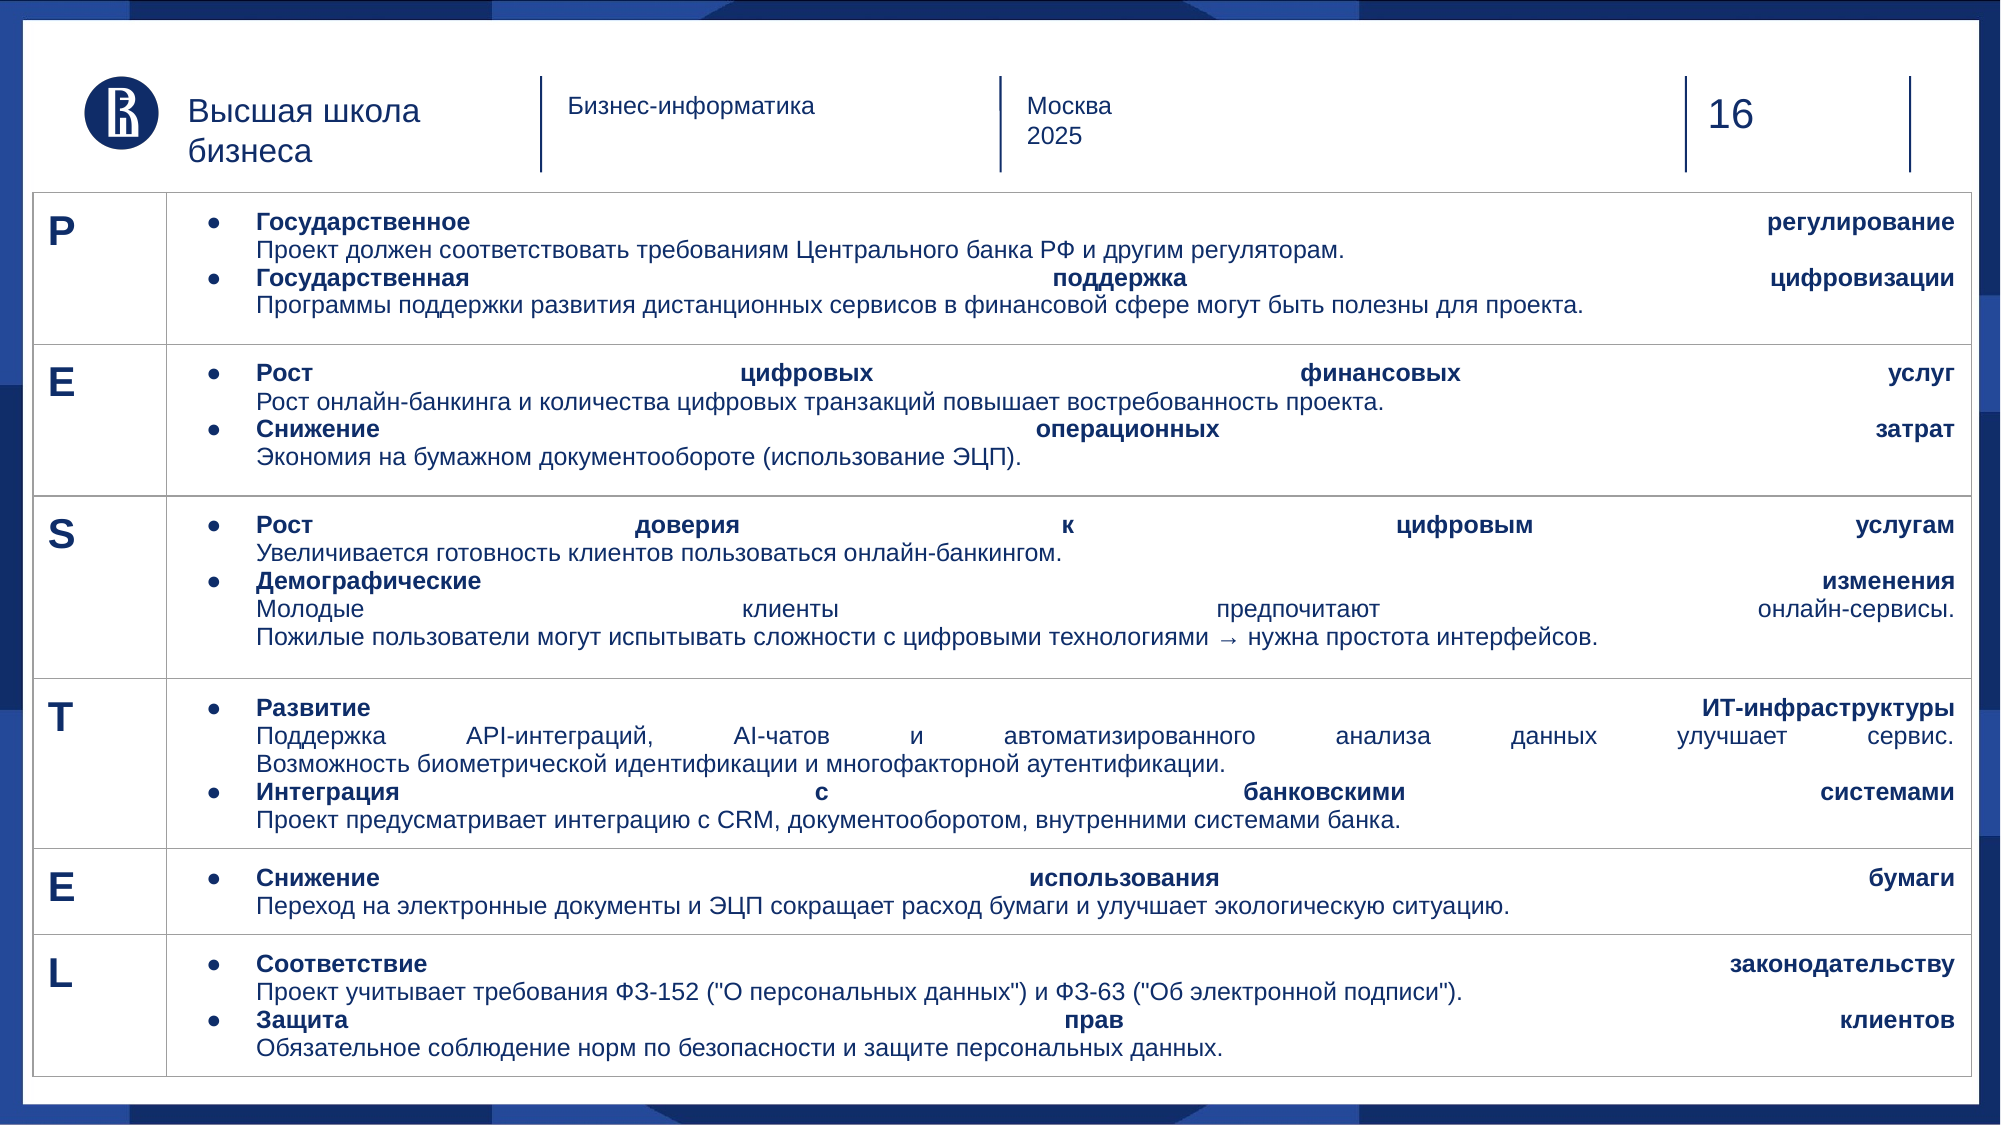

Высшая школа бизнеса
Бизнес-информатика
Москва
2025
| P | Государственное регулирование Проект должен соответствовать требованиям Центрального банка РФ и другим регуляторам. Государственная поддержка цифровизации Программы поддержки развития дистанционных сервисов в финансовой сфере могут быть полезны для проекта. |
| --- | --- |
| E | Рост цифровых финансовых услуг Рост онлайн-банкинга и количества цифровых транзакций повышает востребованность проекта. Снижение операционных затрат Экономия на бумажном документообороте (использование ЭЦП). |
| S | Рост доверия к цифровым услугам Увеличивается готовность клиентов пользоваться онлайн-банкингом. Демографические изменения Молодые клиенты предпочитают онлайн-сервисы. Пожилые пользователи могут испытывать сложности с цифровыми технологиями → нужна простота интерфейсов. |
| T | Развитие ИТ-инфраструктуры Поддержка API-интеграций, AI-чатов и автоматизированного анализа данных улучшает сервис. Возможность биометрической идентификации и многофакторной аутентификации. Интеграция с банковскими системами Проект предусматривает интеграцию с CRM, документооборотом, внутренними системами банка. |
| E | Снижение использования бумаги Переход на электронные документы и ЭЦП сокращает расход бумаги и улучшает экологическую ситуацию. |
| L | Соответствие законодательству Проект учитывает требования ФЗ-152 ("О персональных данных") и ФЗ-63 ("Об электронной подписи"). Защита прав клиентов Обязательное соблюдение норм по безопасности и защите персональных данных. |